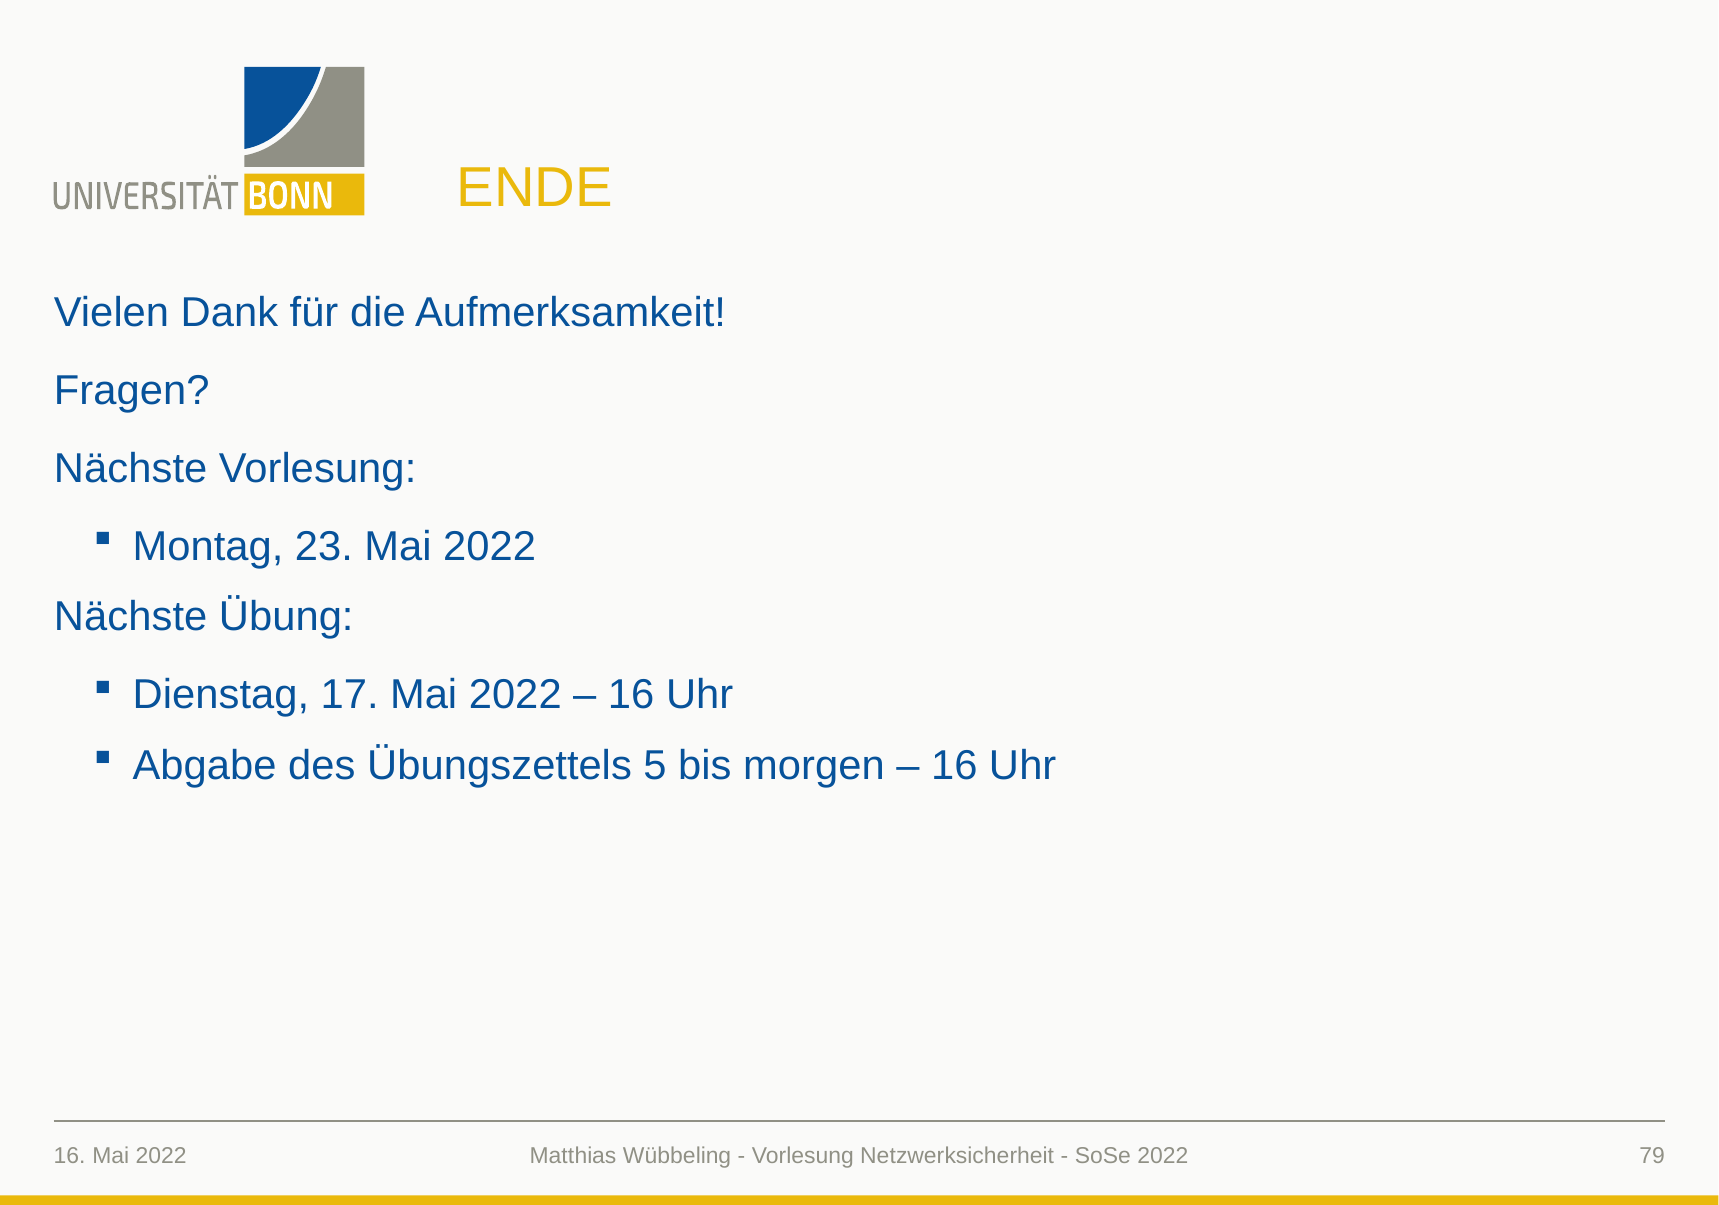

# Ende
Vielen Dank für die Aufmerksamkeit!
Fragen?
Nächste Vorlesung:
Montag, 23. Mai 2022
Nächste Übung:
Dienstag, 17. Mai 2022 – 16 Uhr
Abgabe des Übungszettels 5 bis morgen – 16 Uhr
16. Mai 2022
79
Matthias Wübbeling - Vorlesung Netzwerksicherheit - SoSe 2022